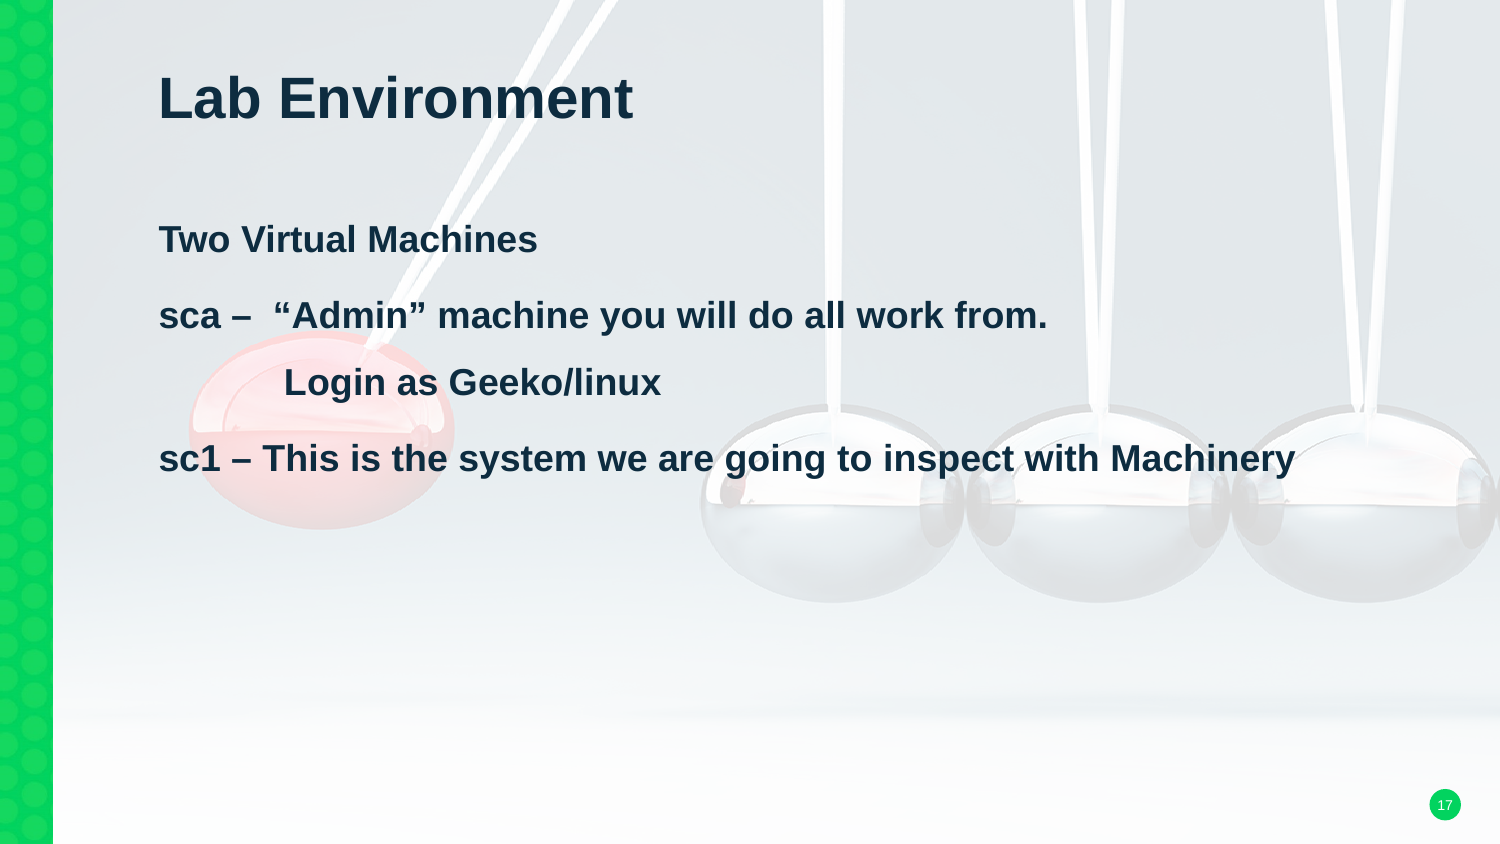

# Lab Environment
Two Virtual Machines
sca –  “Admin” machine you will do all work from.
            Login as Geeko/linux
sc1 – This is the system we are going to inspect with Machinery